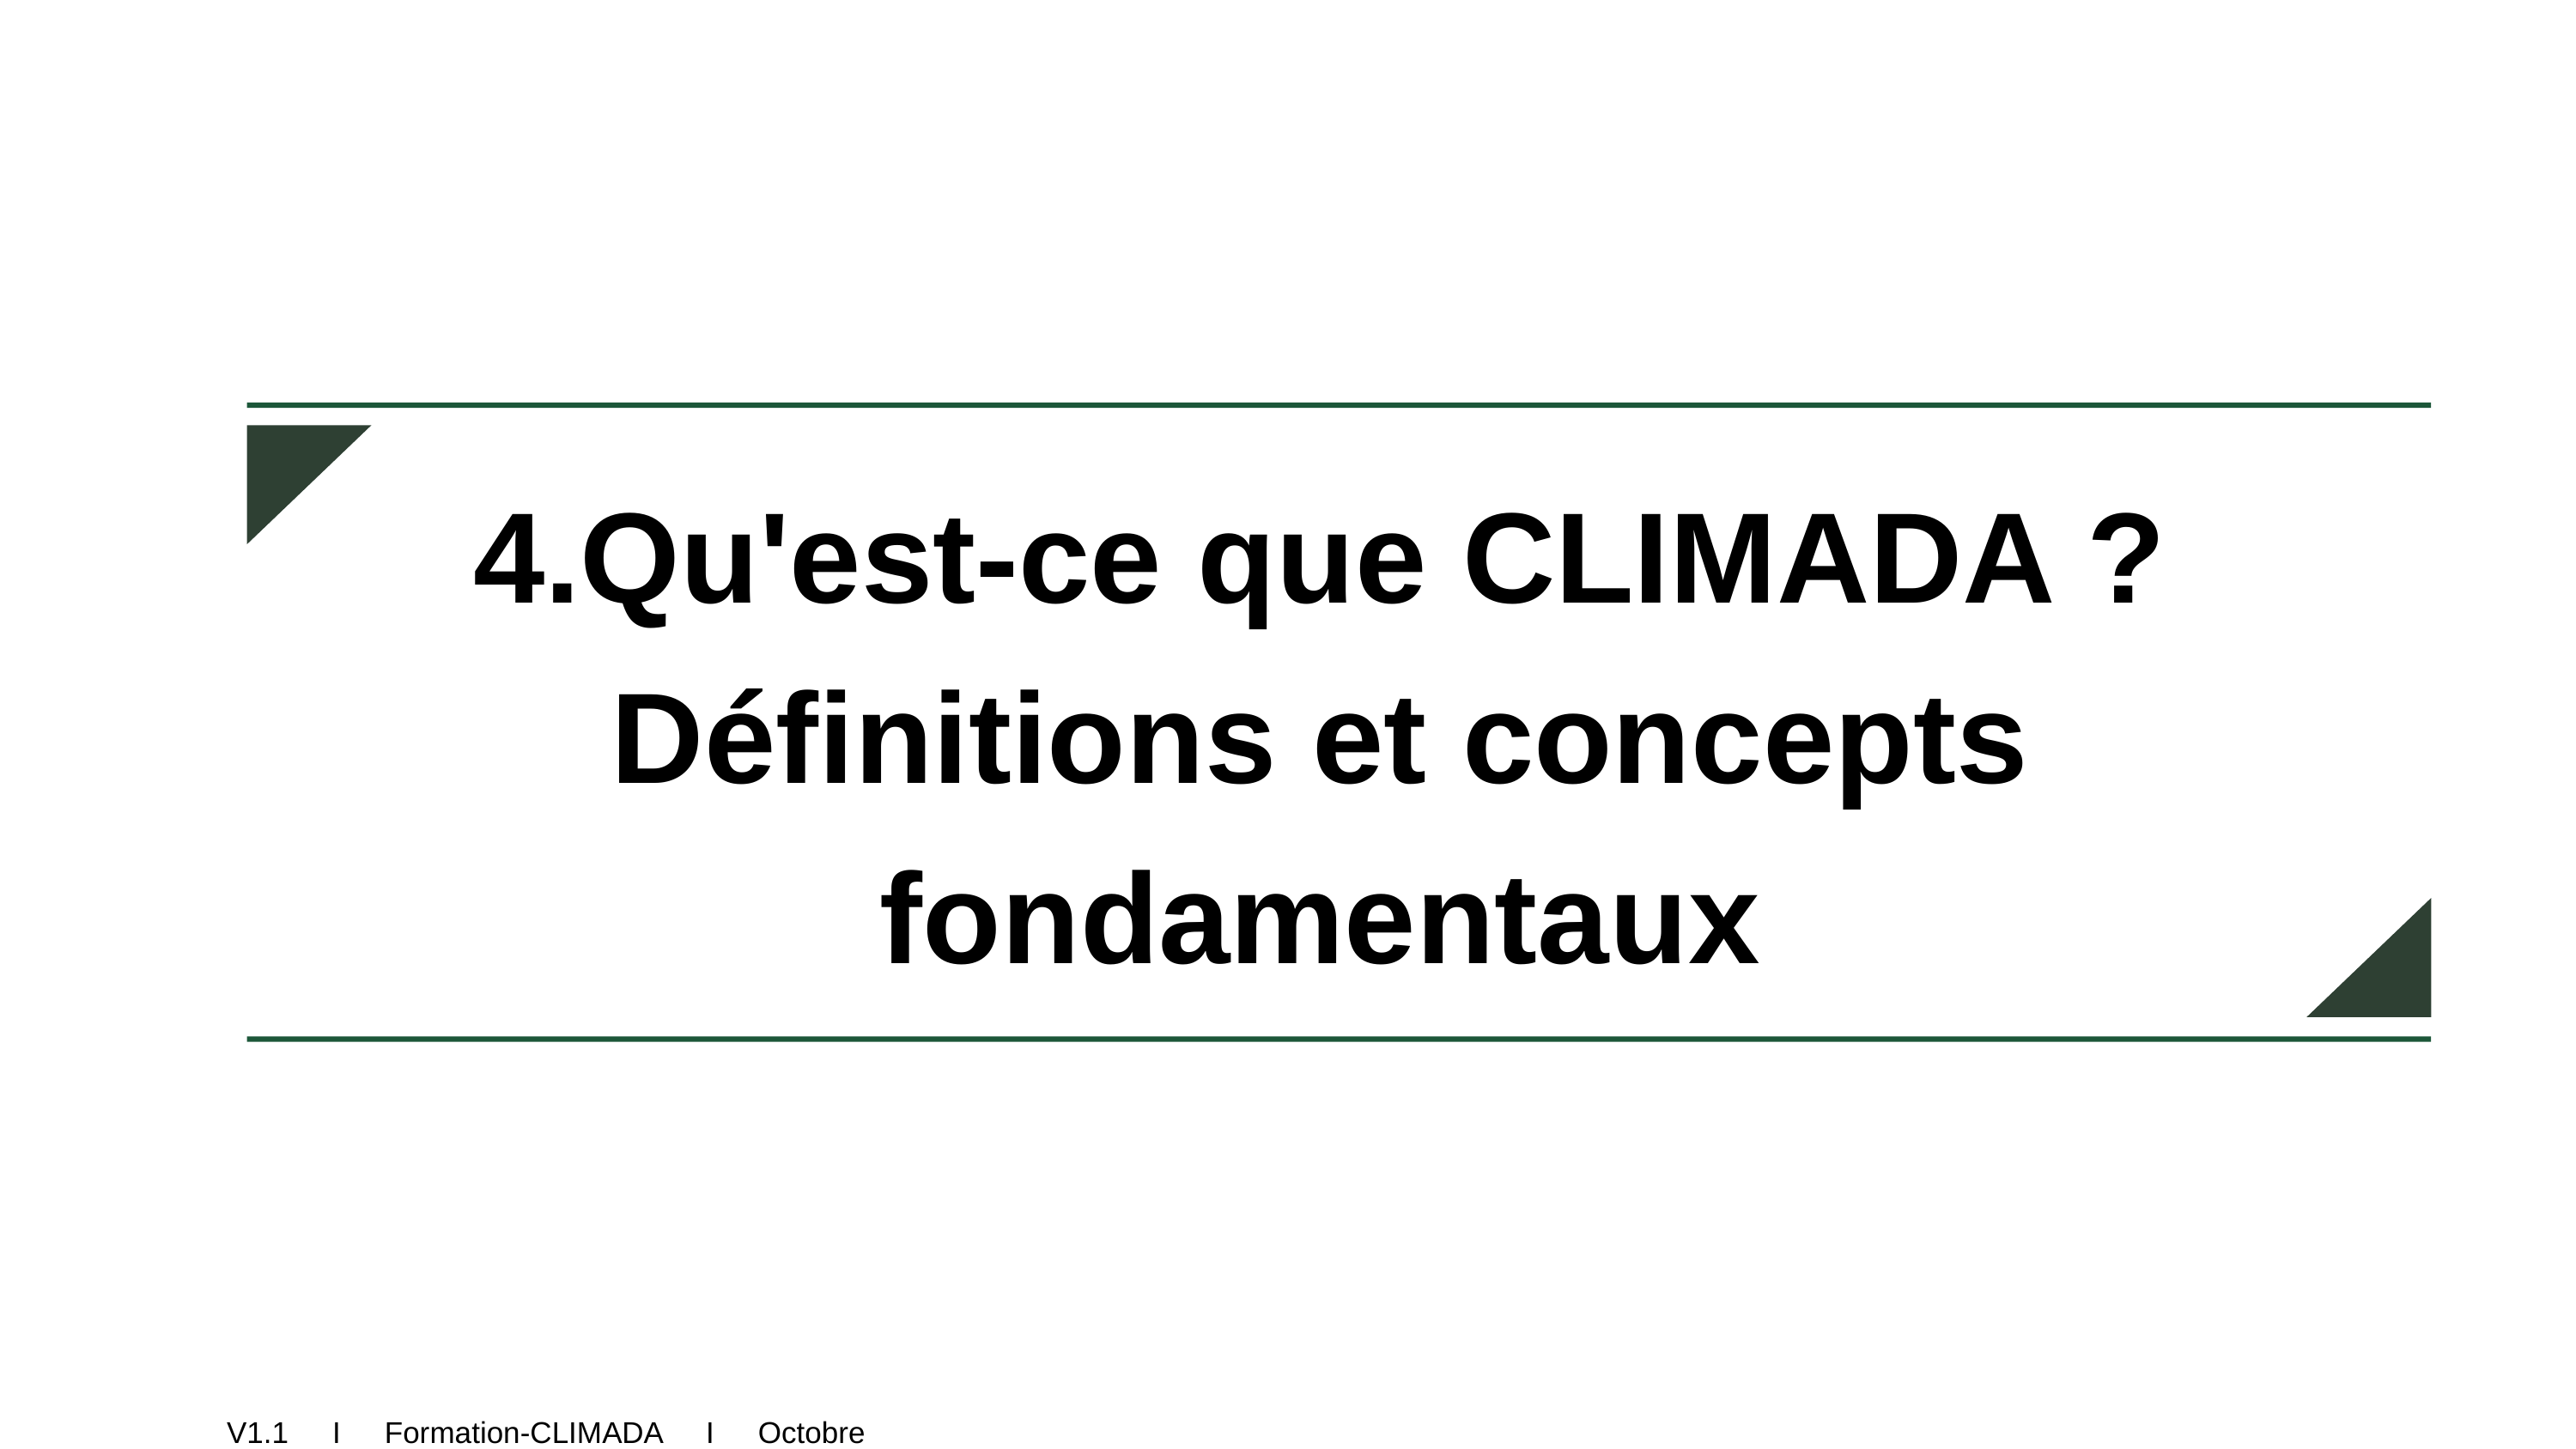

4.Qu'est-ce que CLIMADA ? Définitions et concepts fondamentaux

V1.1   I   Formation-CLIMADA   I   Octobre 2025